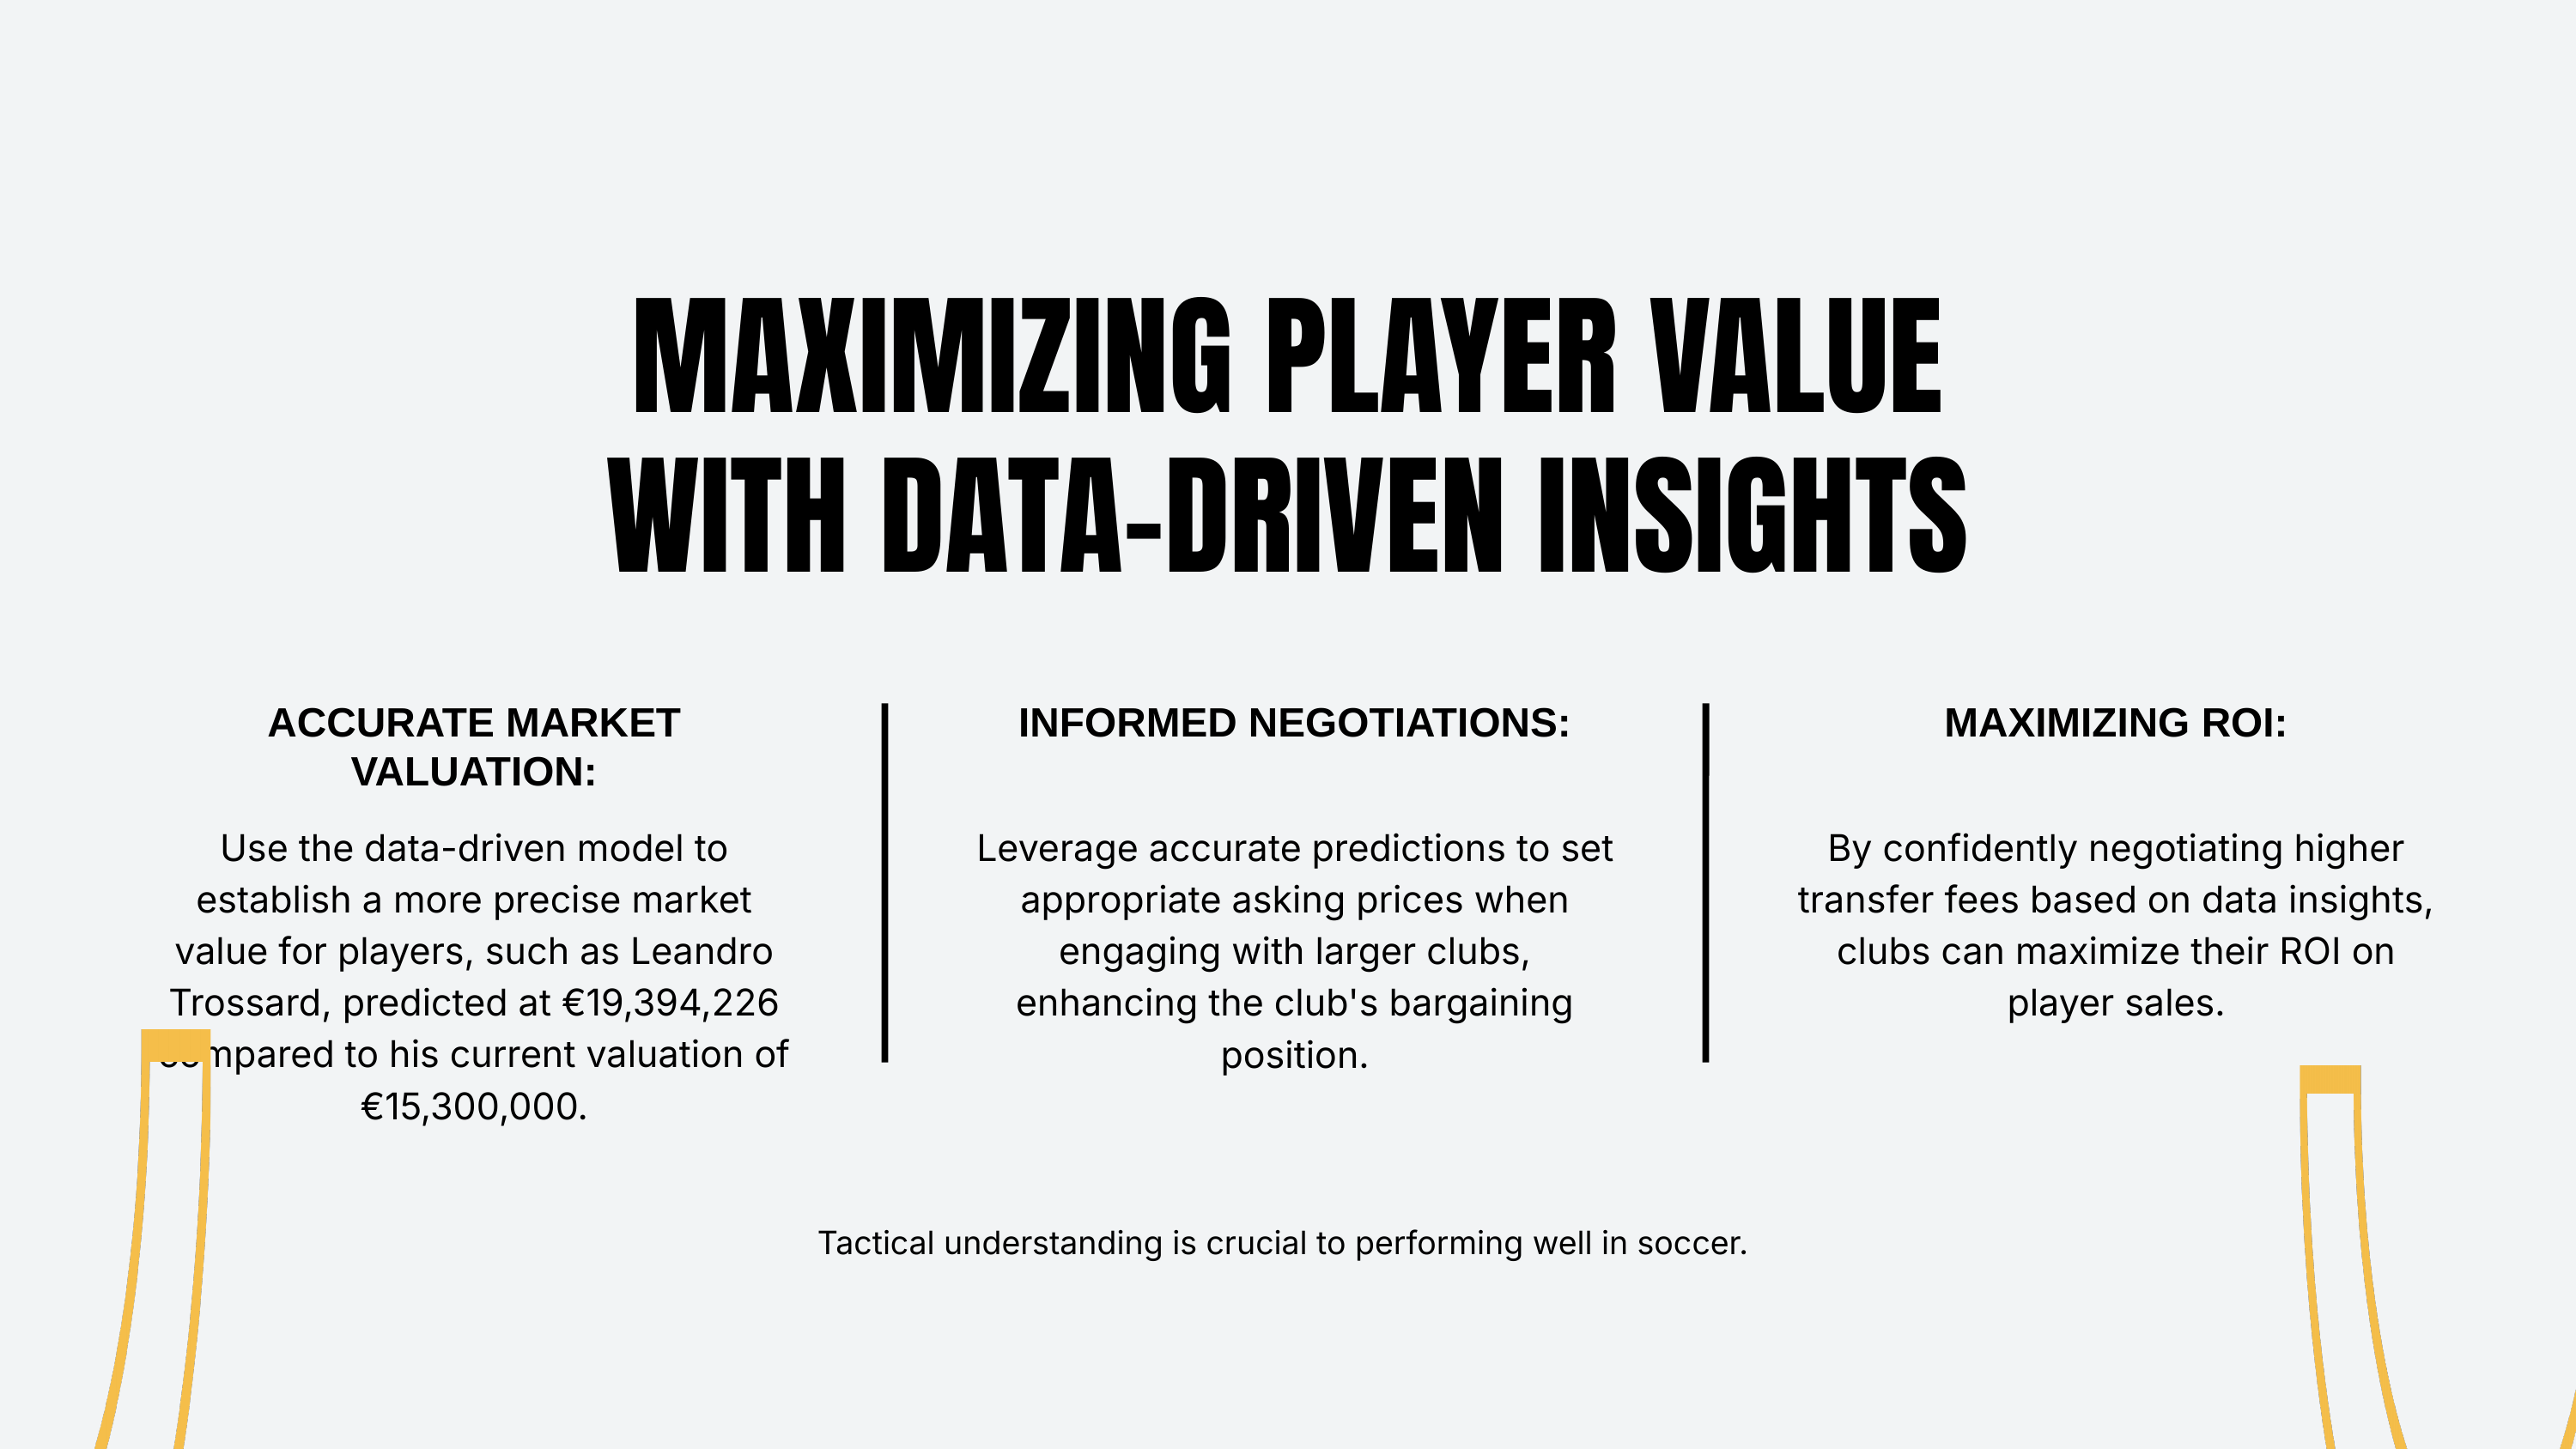

MAXIMIZING PLAYER VALUE WITH DATA-DRIVEN INSIGHTS
ACCURATE MARKET VALUATION:
INFORMED NEGOTIATIONS:
MAXIMIZING ROI:

Use the data-driven model to establish a more precise market value for players, such as Leandro Trossard, predicted at €19,394,226 compared to his current valuation of €15,300,000.
Leverage accurate predictions to set appropriate asking prices when engaging with larger clubs, enhancing the club's bargaining position.
By confidently negotiating higher transfer fees based on data insights, clubs can maximize their ROI on player sales.
Tactical understanding is crucial to performing well in soccer.